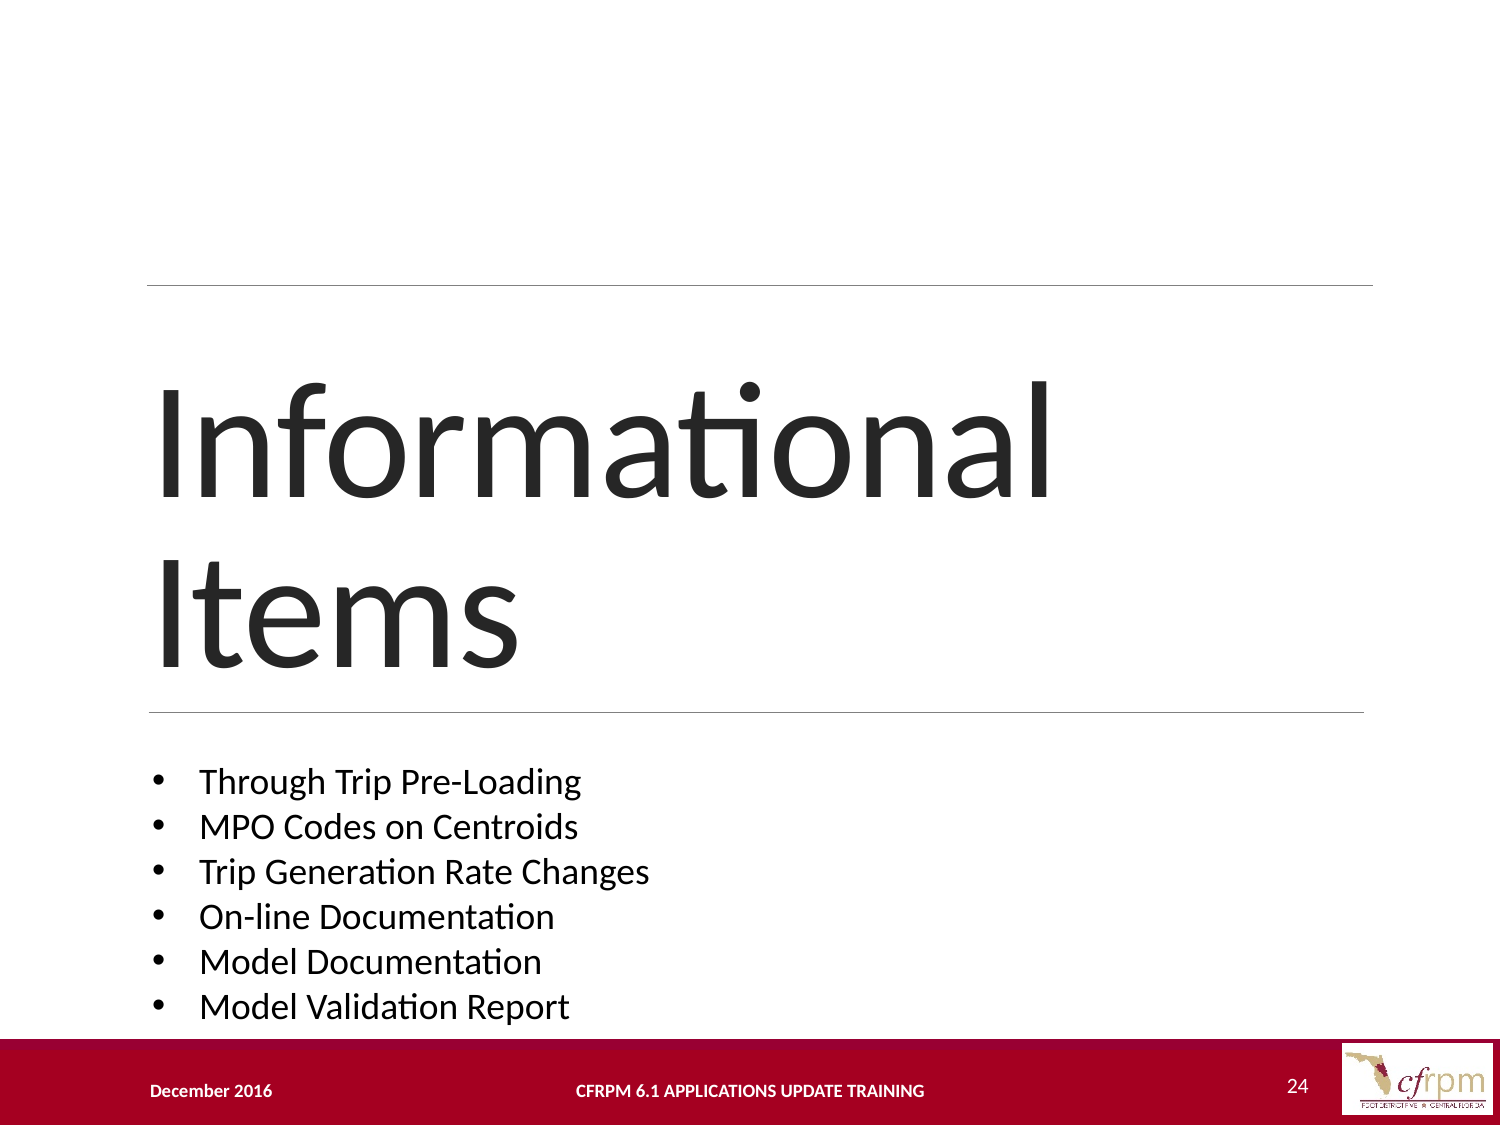

# Informational Items
Through Trip Pre-Loading
MPO Codes on Centroids
Trip Generation Rate Changes
On-line Documentation
Model Documentation
Model Validation Report
24
December 2016
CFRPM 6.1 Applications Update Training